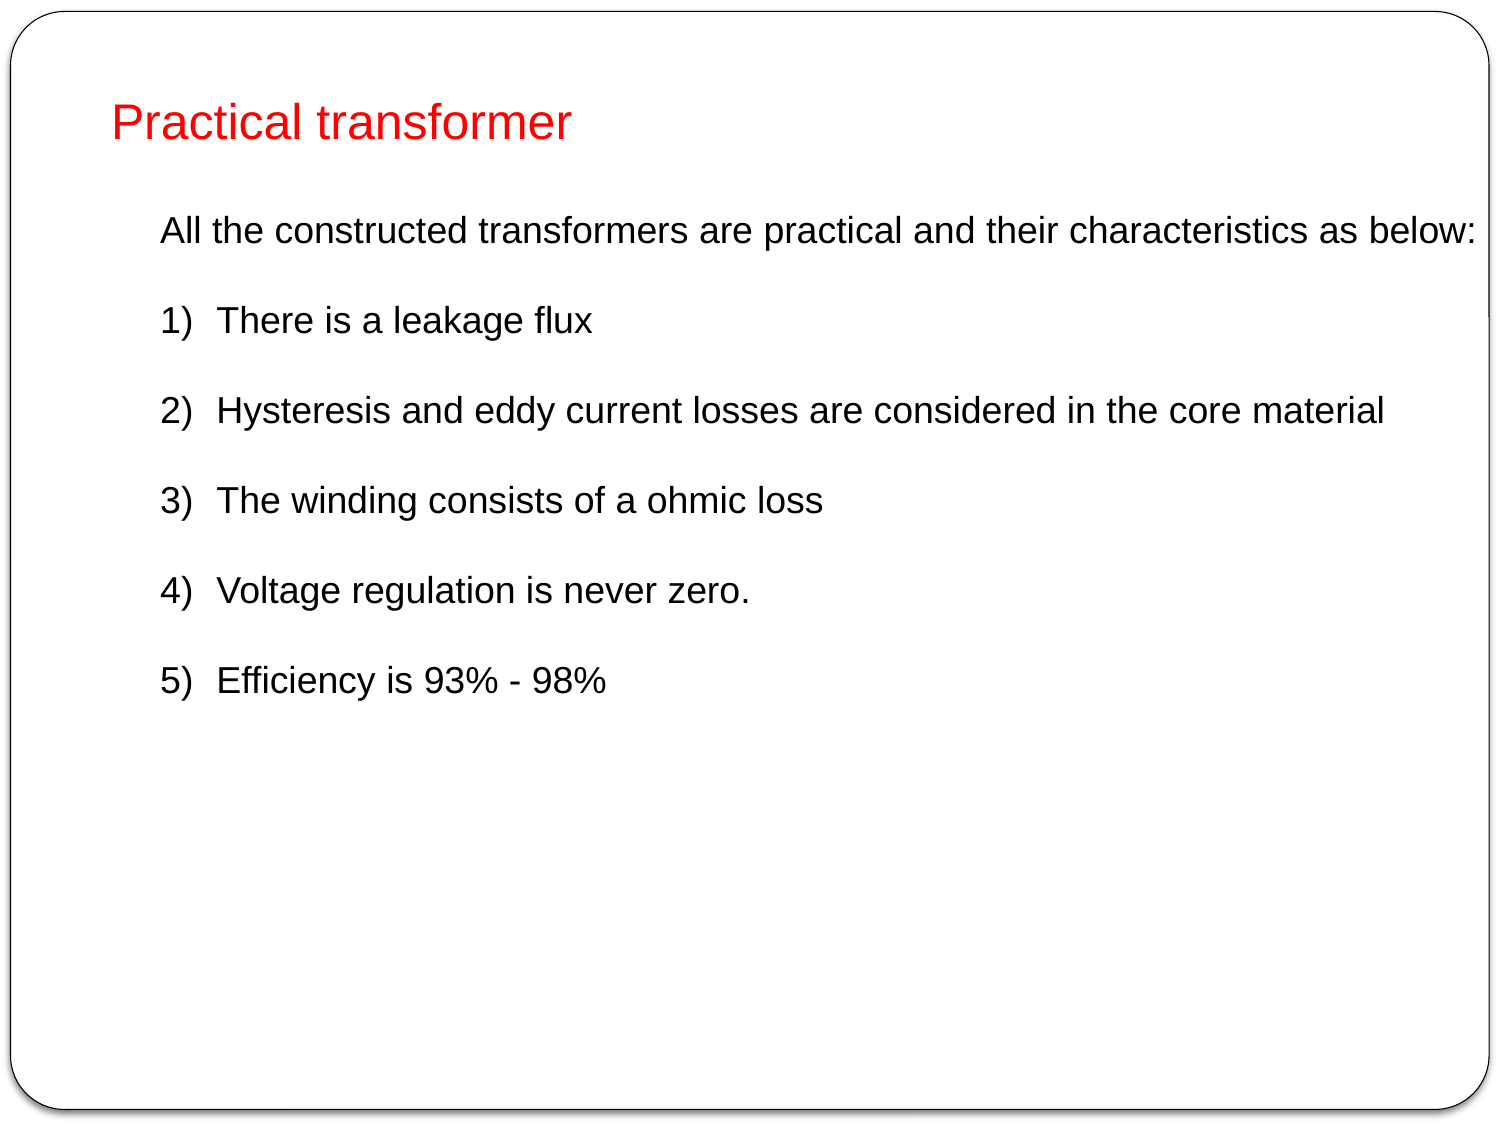

Practical transformer
All the constructed transformers are practical and their characteristics as below:

There is a leakage flux

Hysteresis and eddy current losses are considered in the core material

The winding consists of a ohmic loss

Voltage regulation is never zero.

Efficiency is 93% - 98%